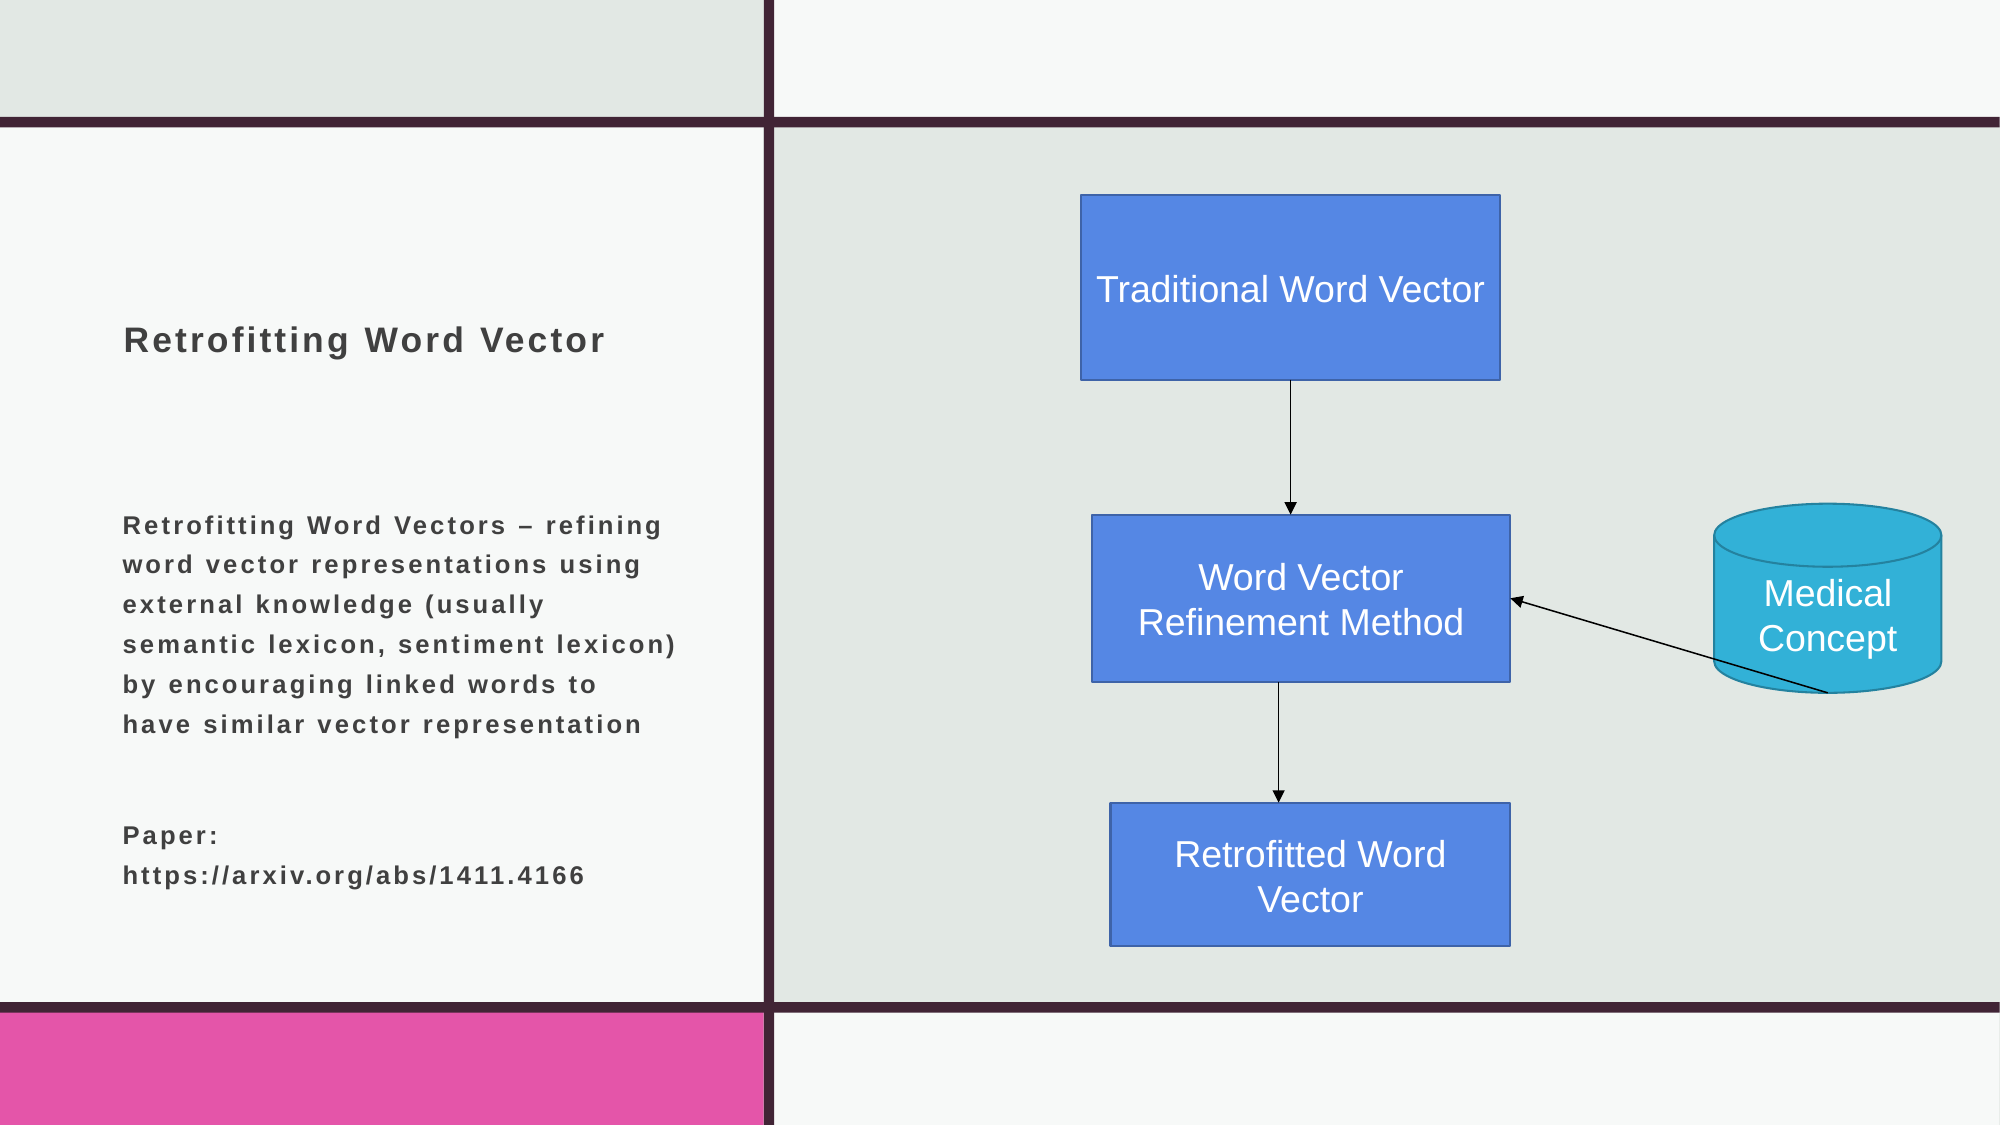

# Retrofitting Word Vector
Traditional Word Vector
Retrofitting Word Vectors – refining word vector representations using external knowledge (usually semantic lexicon, sentiment lexicon) by encouraging linked words to have similar vector representation

Paper: https://arxiv.org/abs/1411.4166
Medical Concept
Word Vector Refinement Method
Retrofitted Word Vector